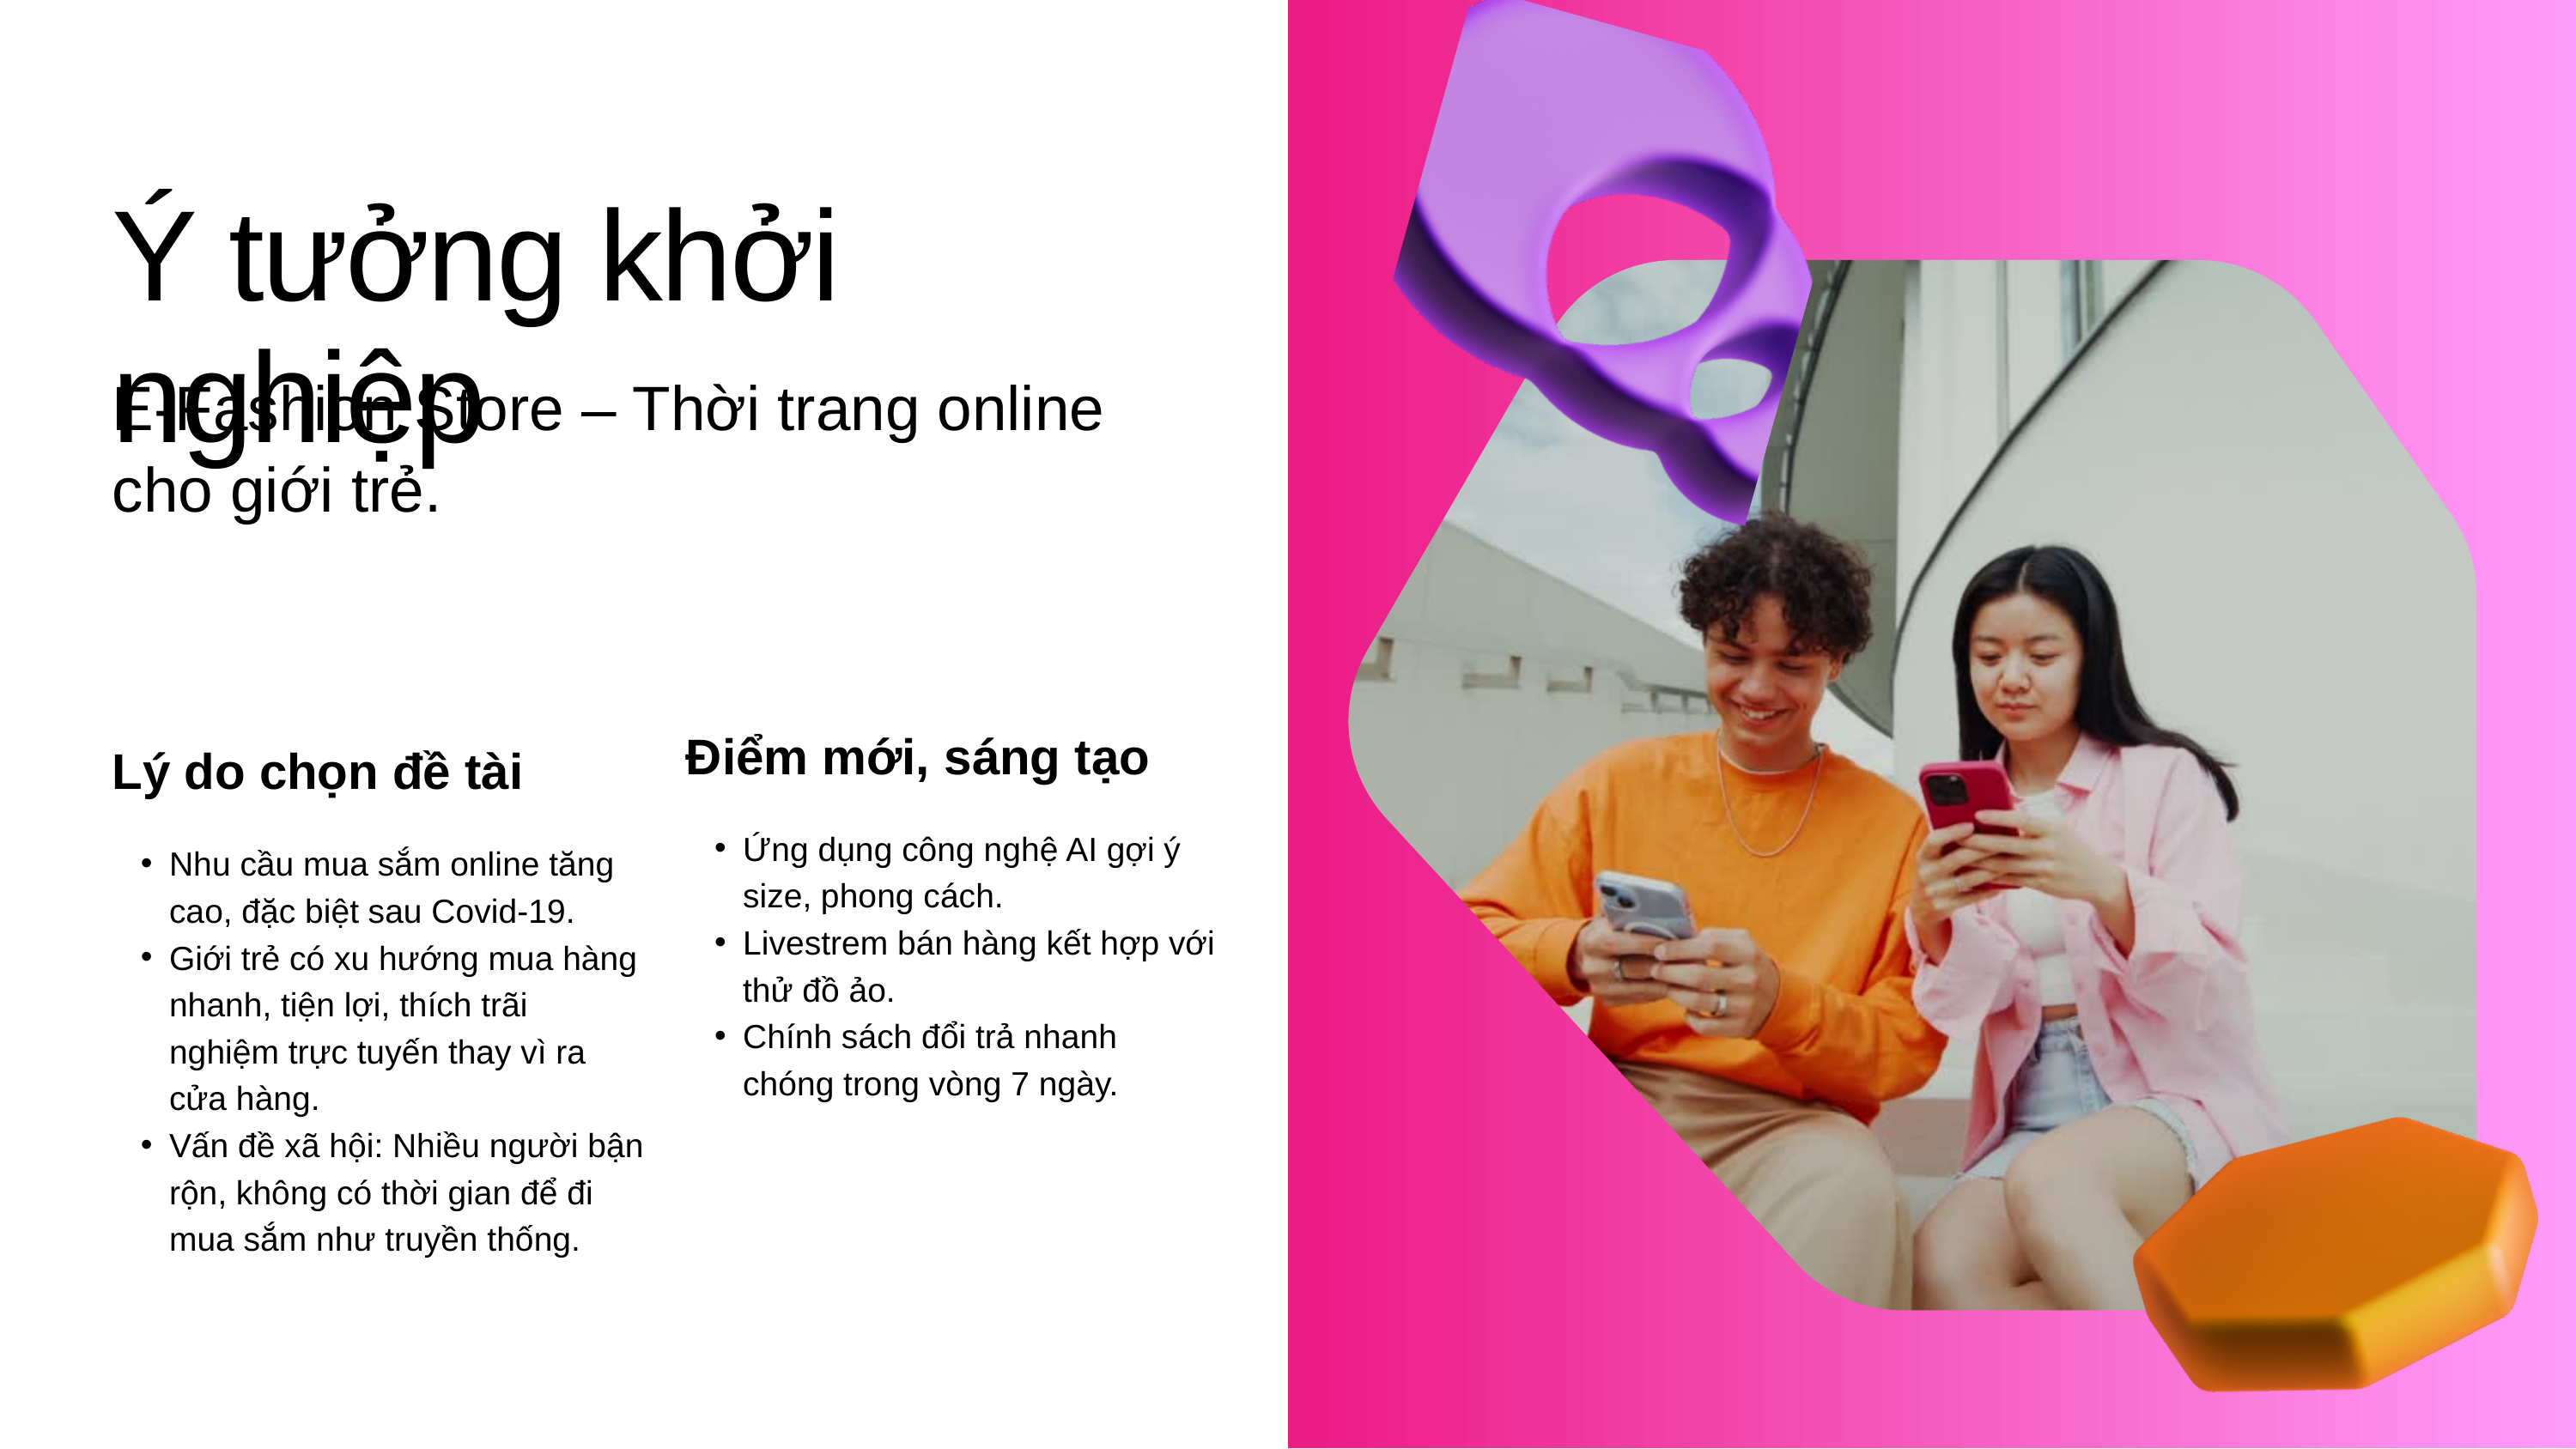

Ý tưởng khởi nghiệp
E-Fashion Store – Thời trang online cho giới trẻ.

Điểm mới, sáng tạo
Ứng dụng công nghệ AI gợi ý size, phong cách.
Livestrem bán hàng kết hợp với thử đồ ảo.
Chính sách đổi trả nhanh chóng trong vòng 7 ngày.

Lý do chọn đề tài
Nhu cầu mua sắm online tăng cao, đặc biệt sau Covid-19.
Giới trẻ có xu hướng mua hàng nhanh, tiện lợi, thích trãi nghiệm trực tuyến thay vì ra cửa hàng.
Vấn đề xã hội: Nhiều người bận rộn, không có thời gian để đi mua sắm như truyền thống.